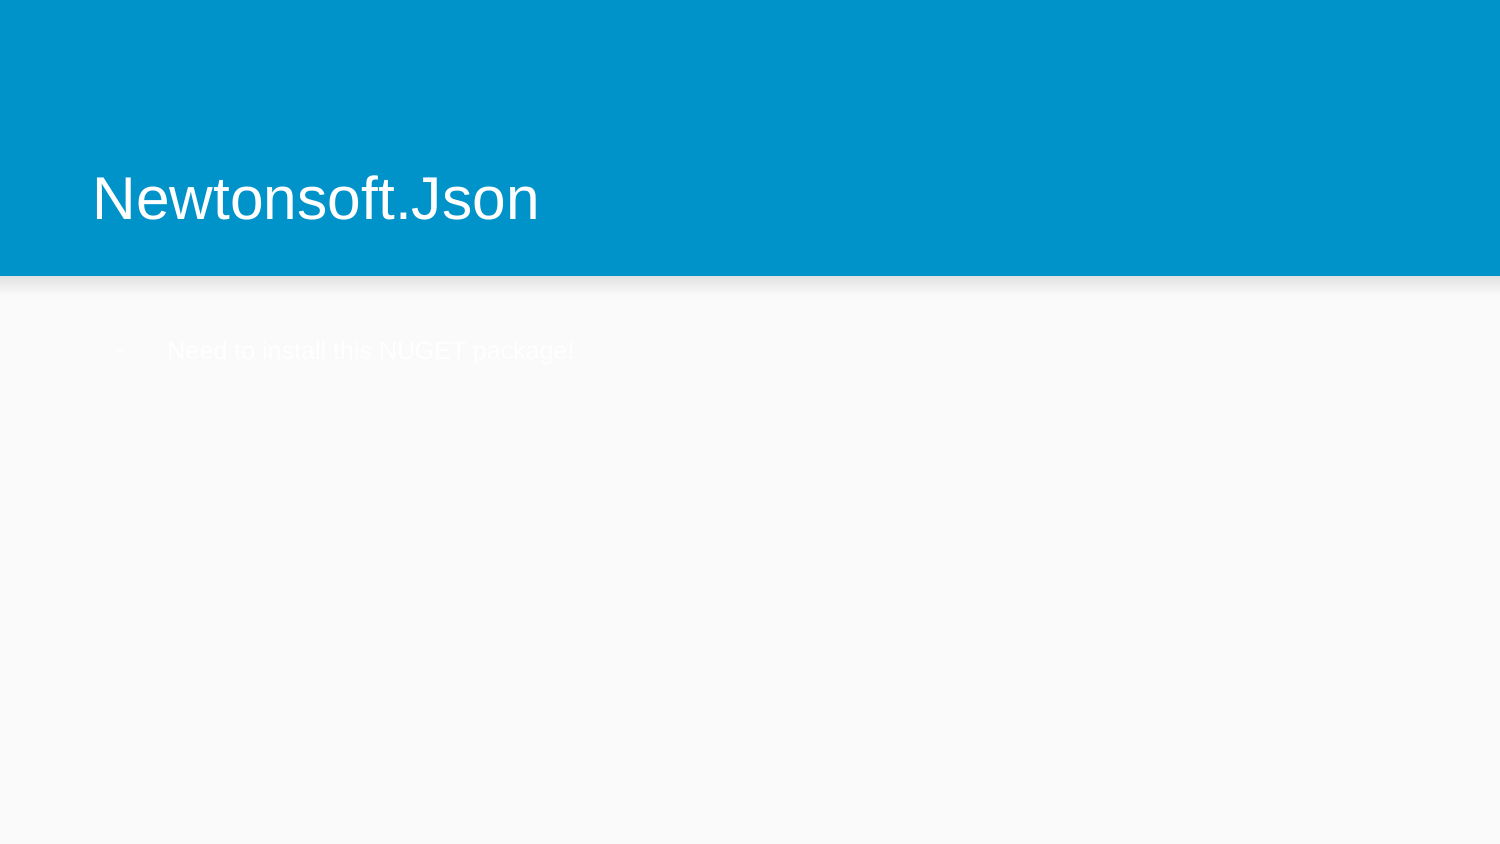

# Newtonsoft.Json
Need to install this NUGET package!